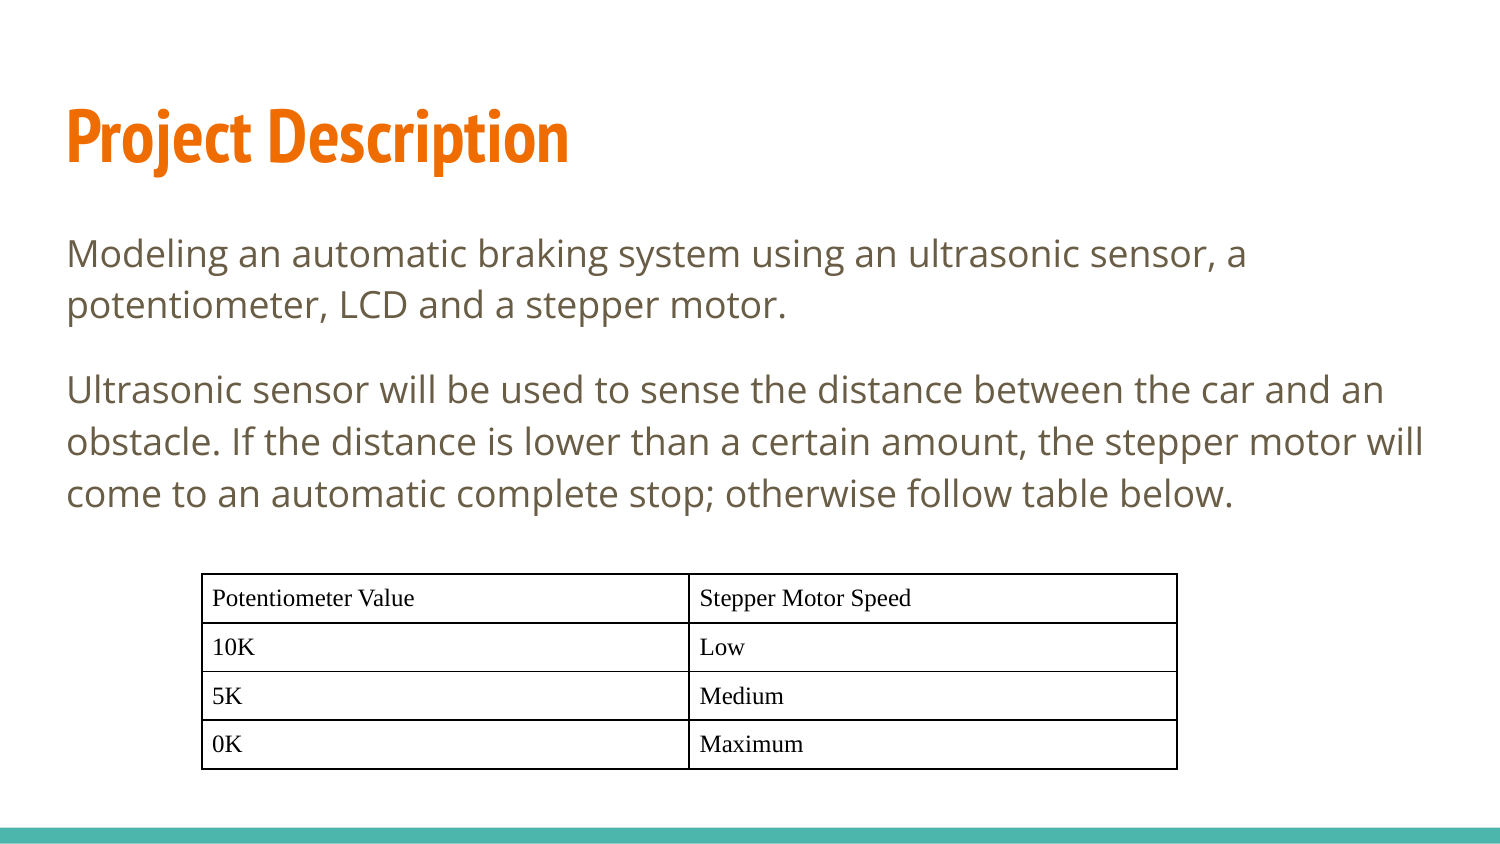

# Project Description
Modeling an automatic braking system using an ultrasonic sensor, a potentiometer, LCD and a stepper motor.
Ultrasonic sensor will be used to sense the distance between the car and an obstacle. If the distance is lower than a certain amount, the stepper motor will come to an automatic complete stop; otherwise follow table below.

| Potentiometer Value | Stepper Motor Speed |
| --- | --- |
| 10K | Low |
| 5K | Medium |
| 0K | Maximum |